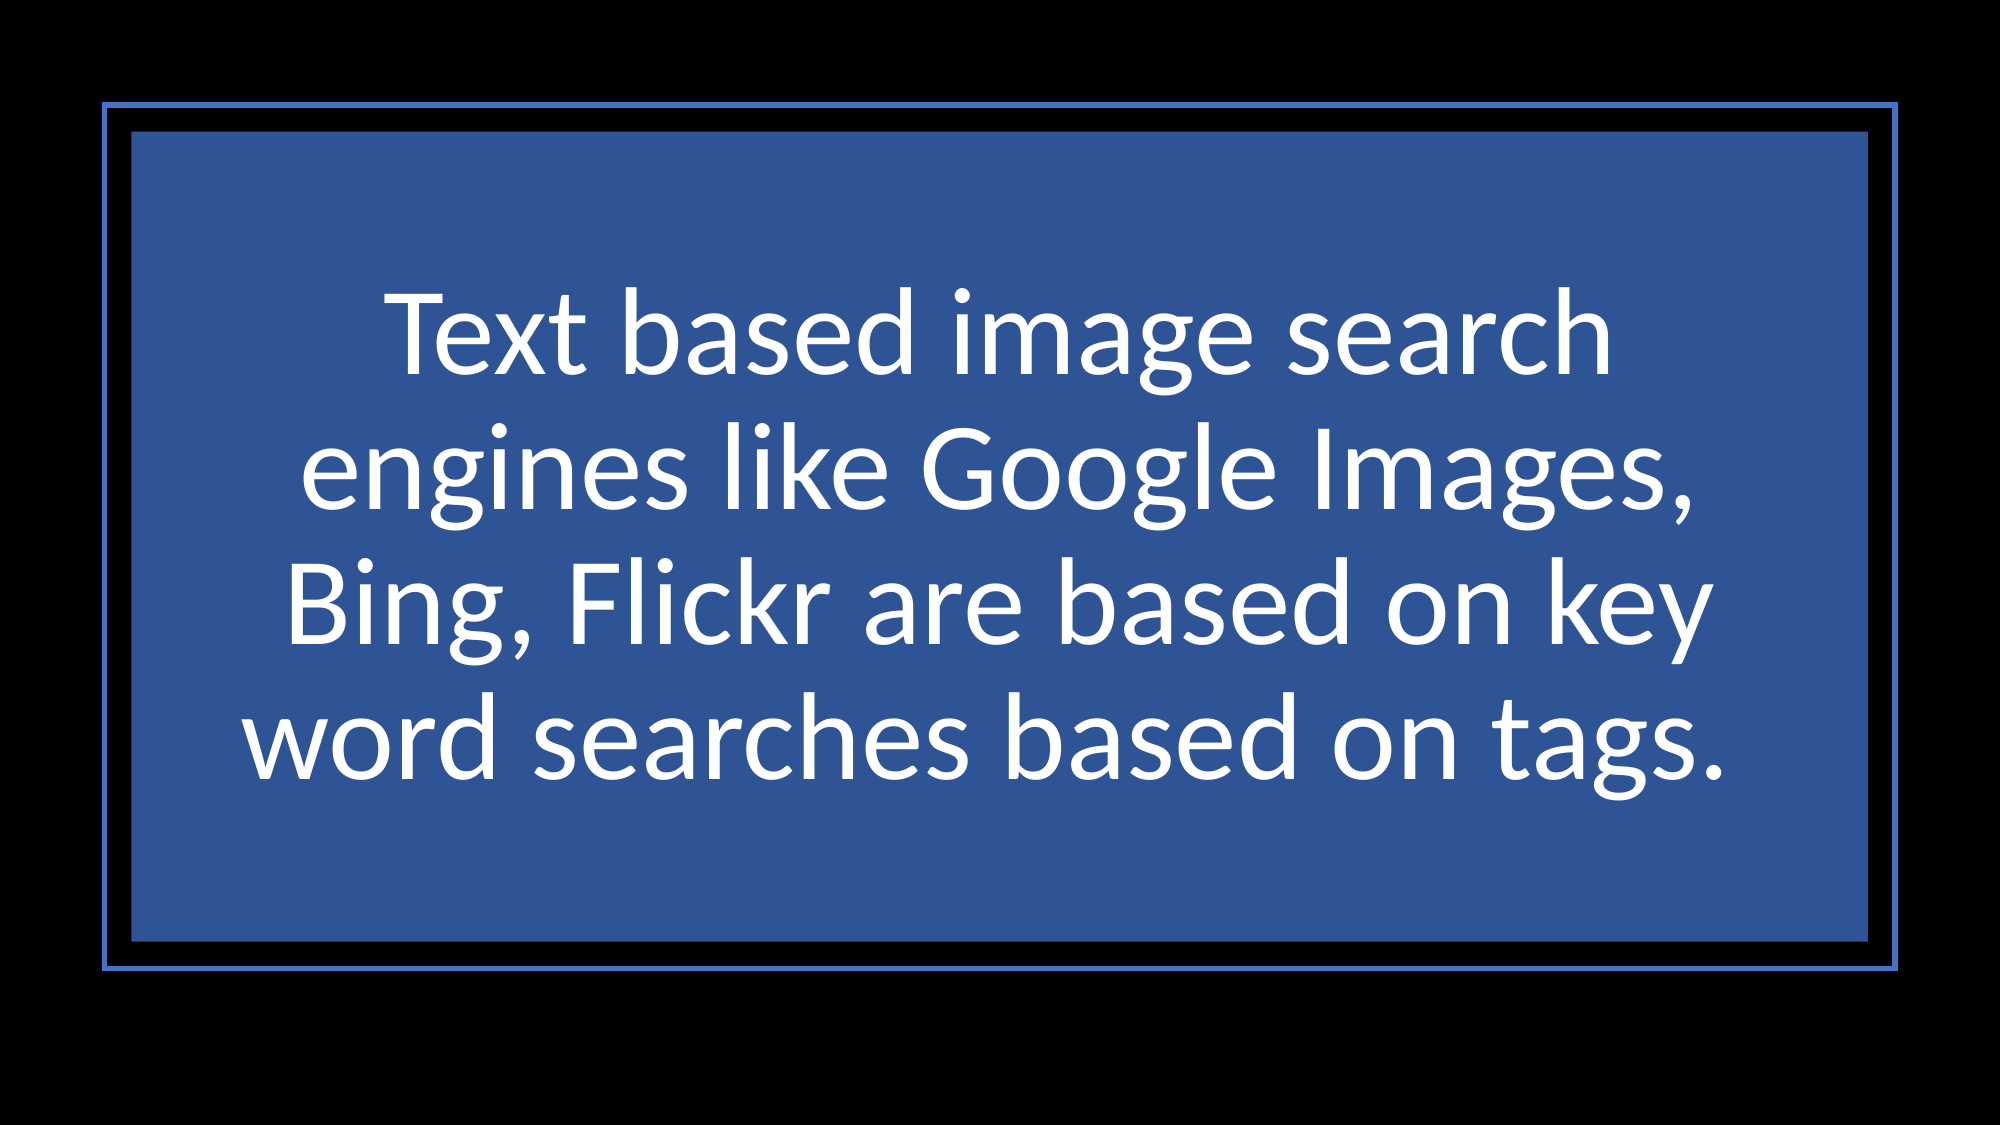

# Text based image search engines like Google Images, Bing, Flickr are based on key word searches based on tags.